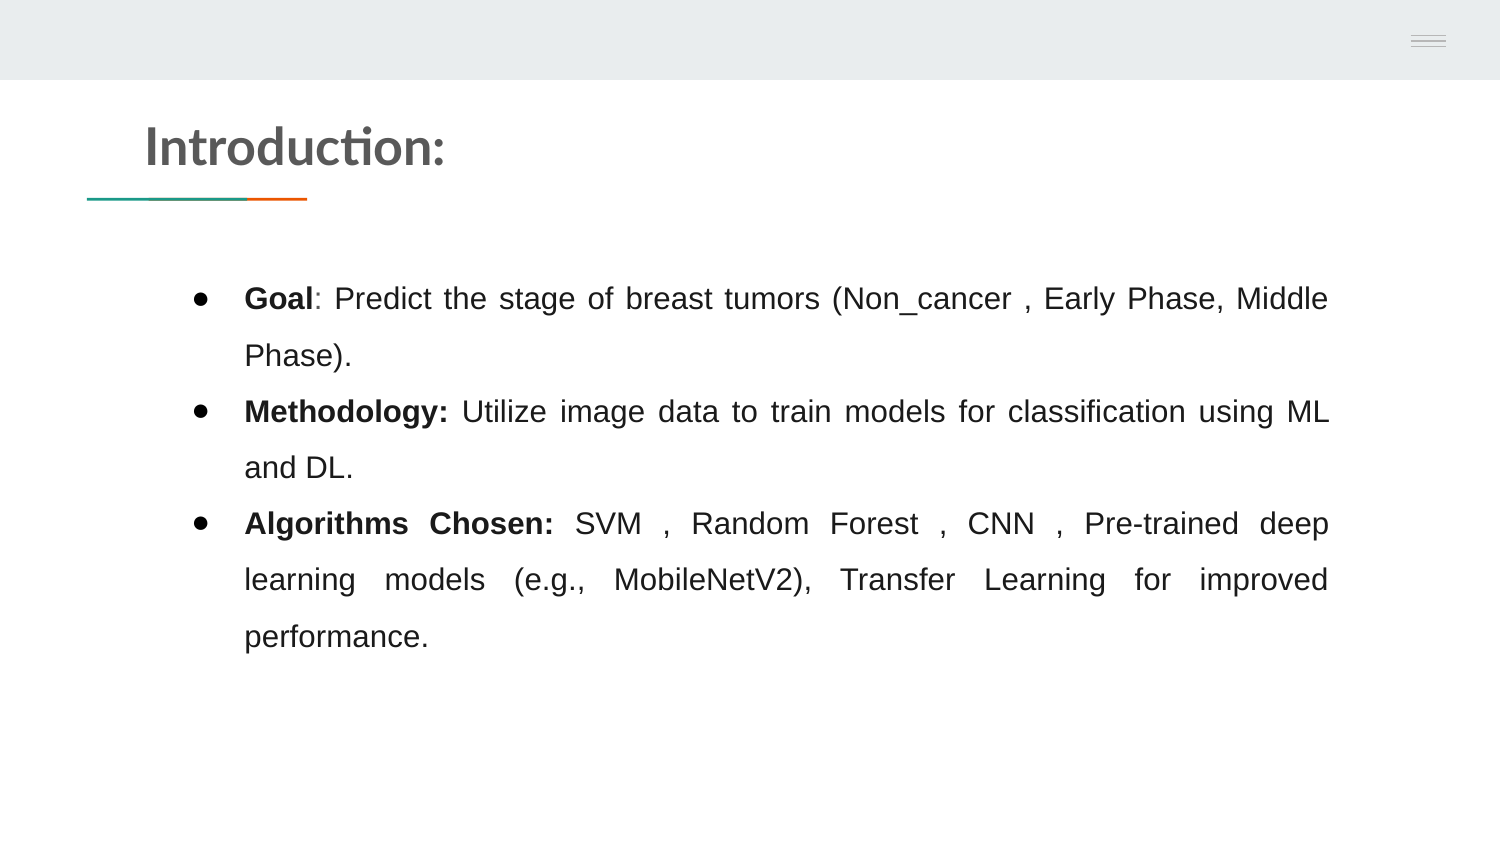

Introduction:
Goal: Predict the stage of breast tumors (Non_cancer , Early Phase, Middle Phase).
Methodology: Utilize image data to train models for classification using ML and DL.
Algorithms Chosen: SVM , Random Forest , CNN , Pre-trained deep learning models (e.g., MobileNetV2), Transfer Learning for improved performance.